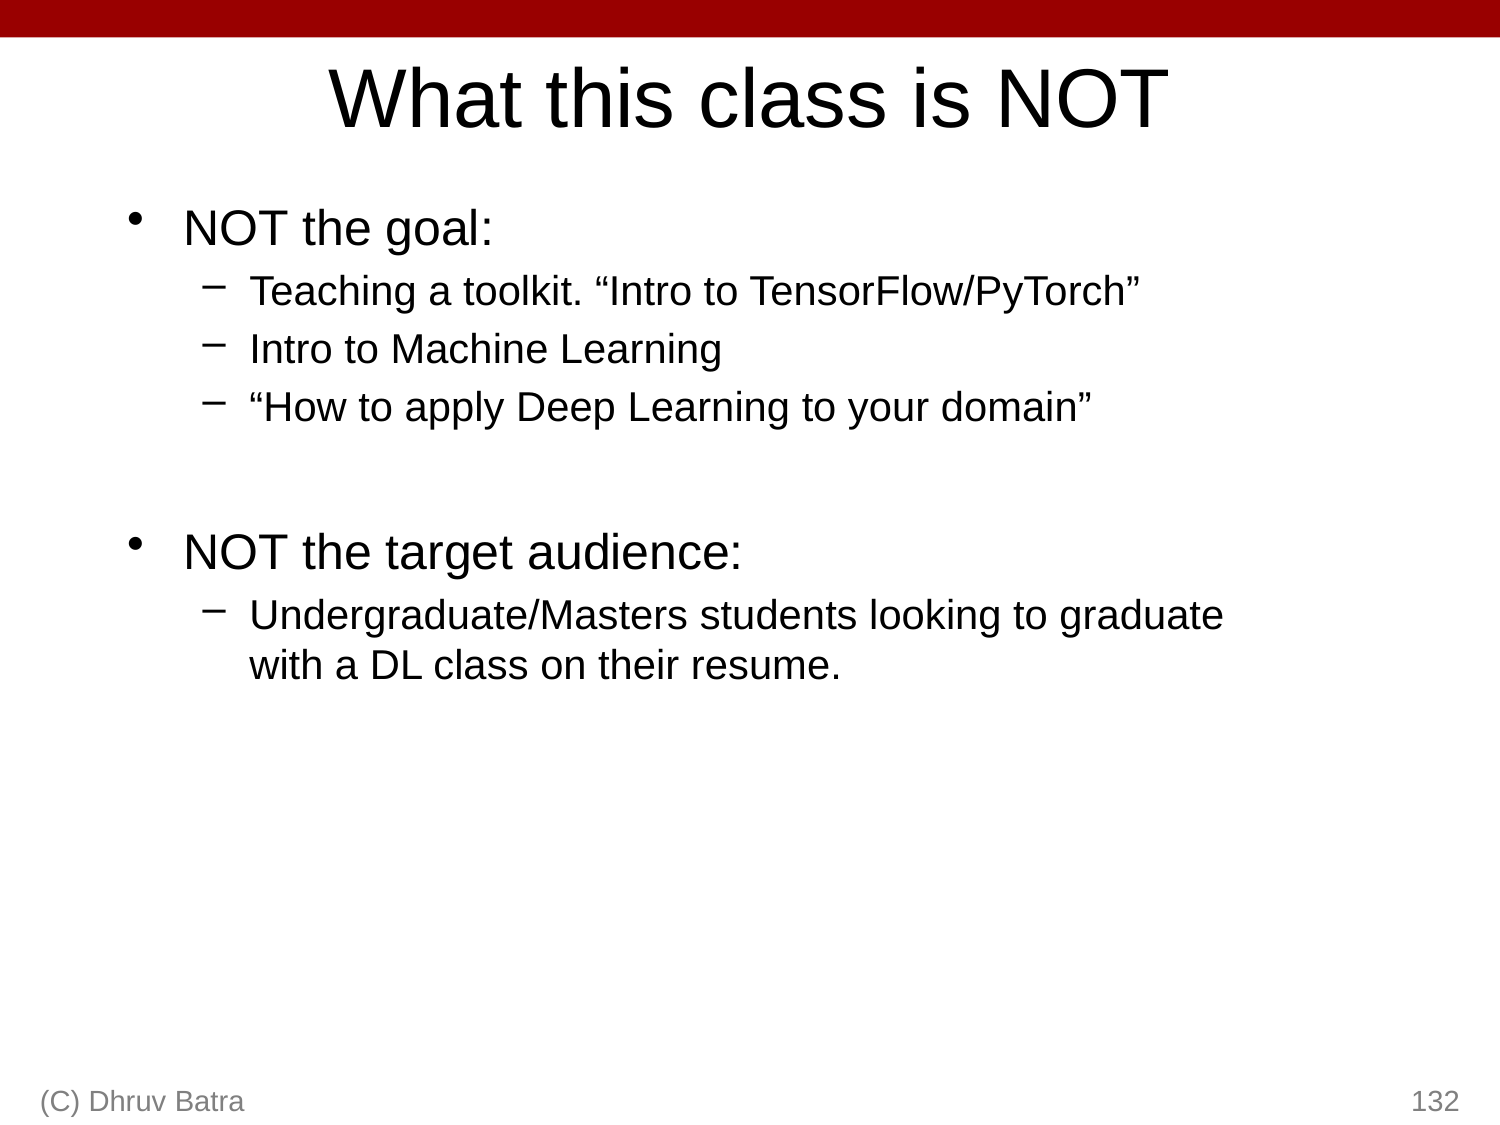

# What this class is NOT
NOT the goal:
Teaching a toolkit. “Intro to TensorFlow/PyTorch”
Intro to Machine Learning
“How to apply Deep Learning to your domain”

NOT the target audience:
Undergraduate/Masters students looking to graduate
with a DL class on their resume.
(C) Dhruv Batra
132